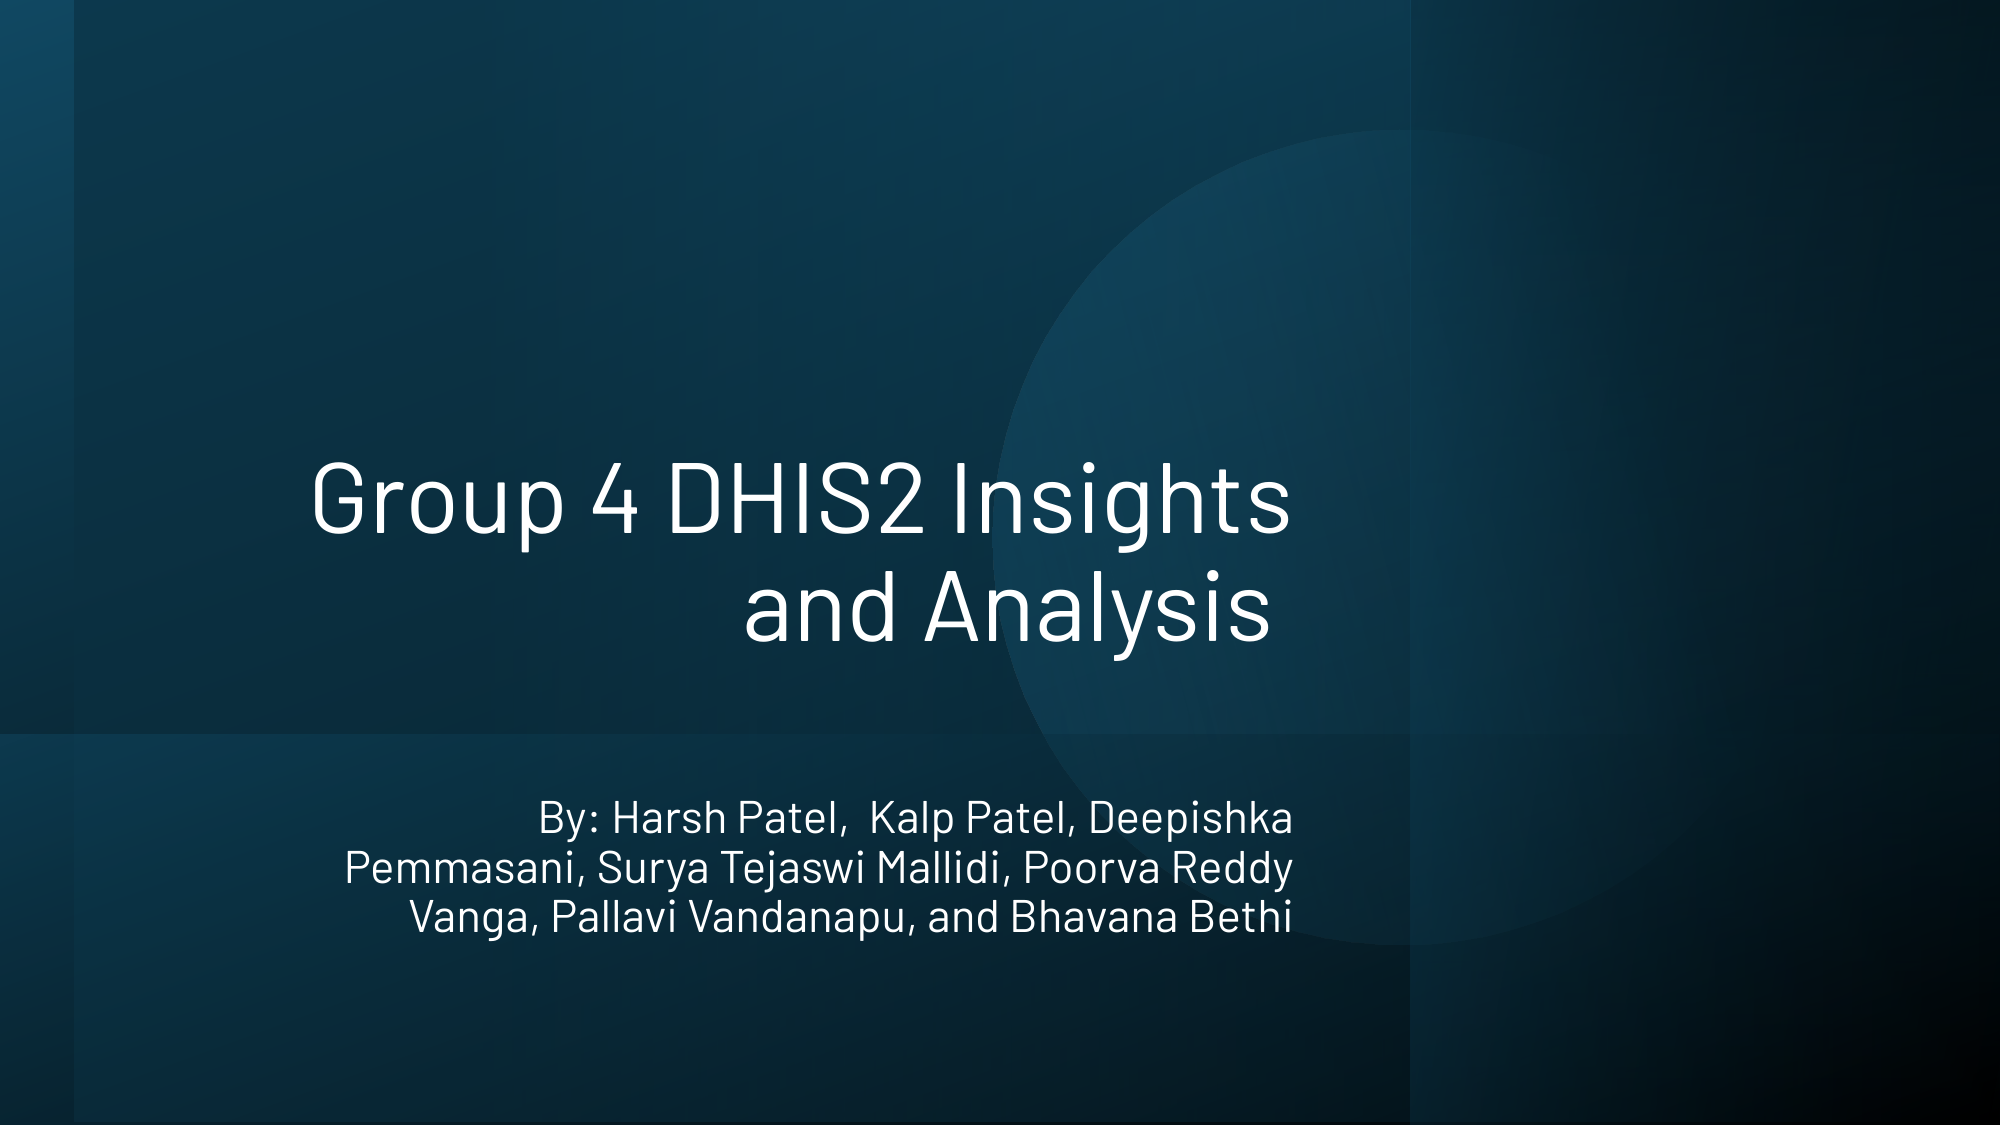

# Group 4 DHIS2 Insights and Analysis

By: Harsh Patel,  Kalp Patel, Deepishka Pemmasani, Surya Tejaswi Mallidi, Poorva Reddy Vanga, Pallavi Vandanapu, and Bhavana Bethi